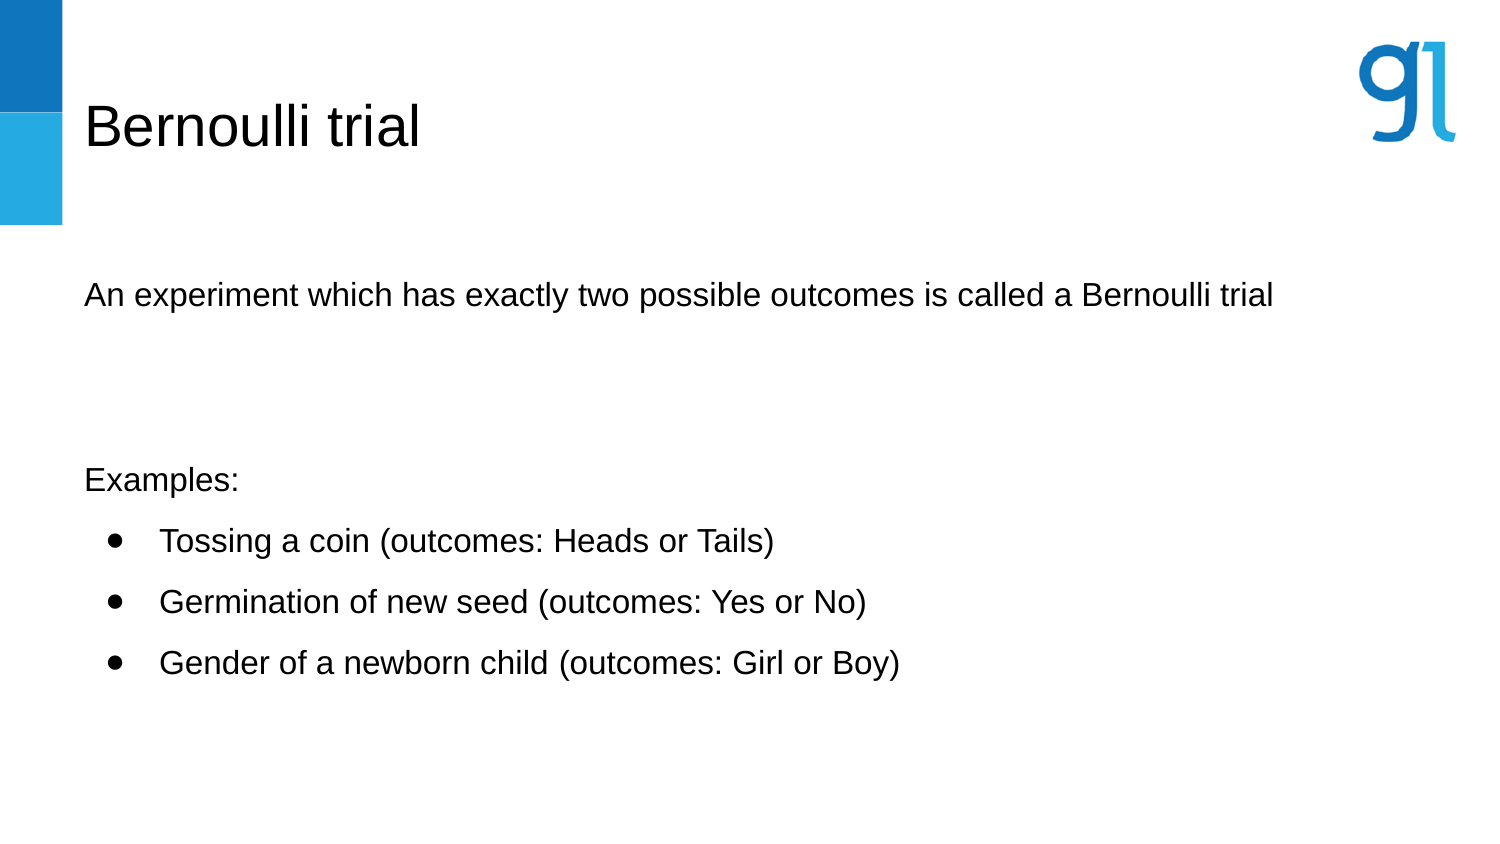

# Bernoulli trial
An experiment which has exactly two possible outcomes is called a Bernoulli trial
Examples:
Tossing a coin (outcomes: Heads or Tails)
Germination of new seed (outcomes: Yes or No)
Gender of a newborn child (outcomes: Girl or Boy)